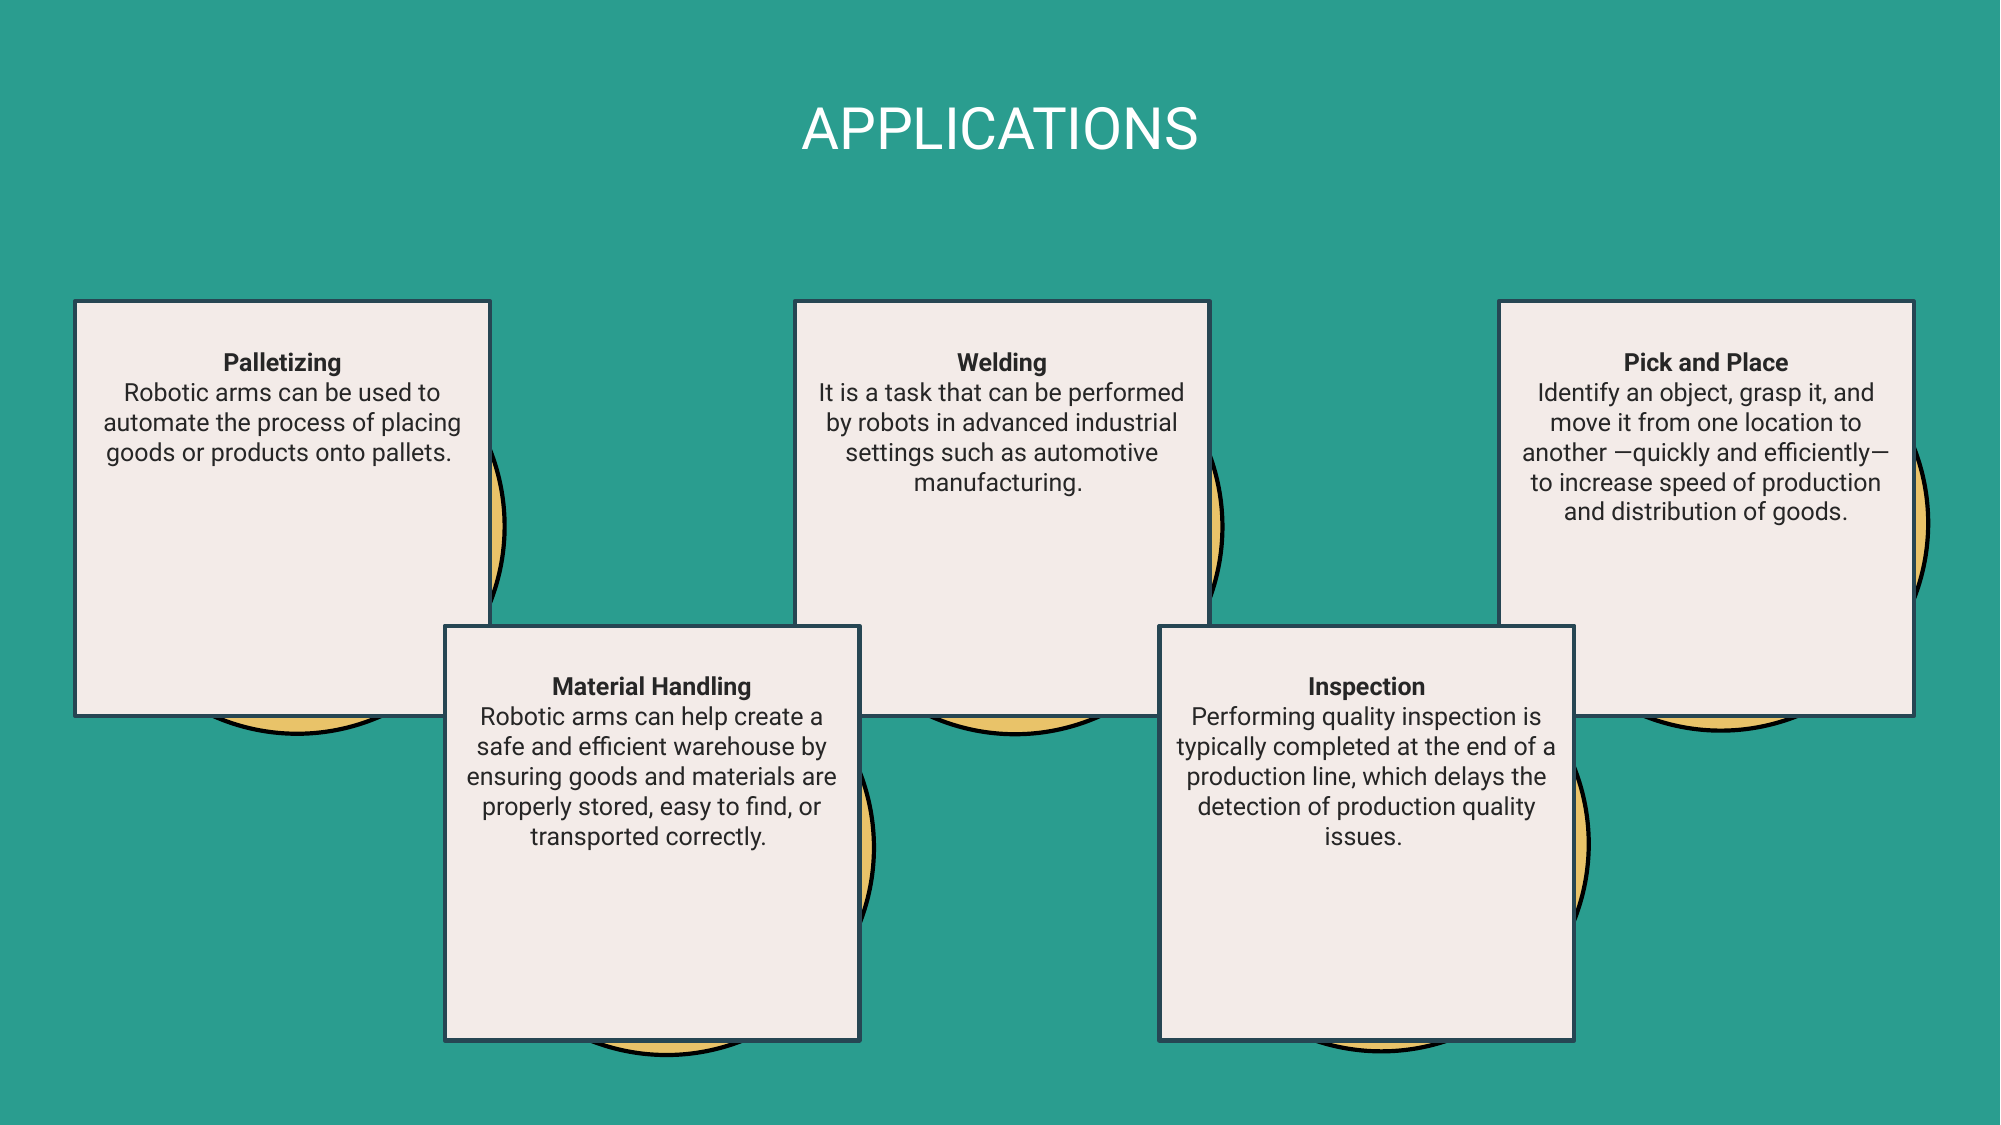

# APPLICATIONS
Palletizing
Robotic arms can be used to automate the process of placing goods or products onto pallets.
Welding
It is a task that can be performed by robots in advanced industrial settings such as automotive
manufacturing.

Pick and Place
Identify an object, grasp it, and move it from one location to another —quickly and efficiently— to increase speed of production and distribution of goods.
Material Handling
Robotic arms can help create a safe and efficient warehouse by ensuring goods and materials are properly stored, easy to find, or transported correctly.

Inspection
Performing quality inspection is typically completed at the end of a production line, which delays the detection of production quality issues.